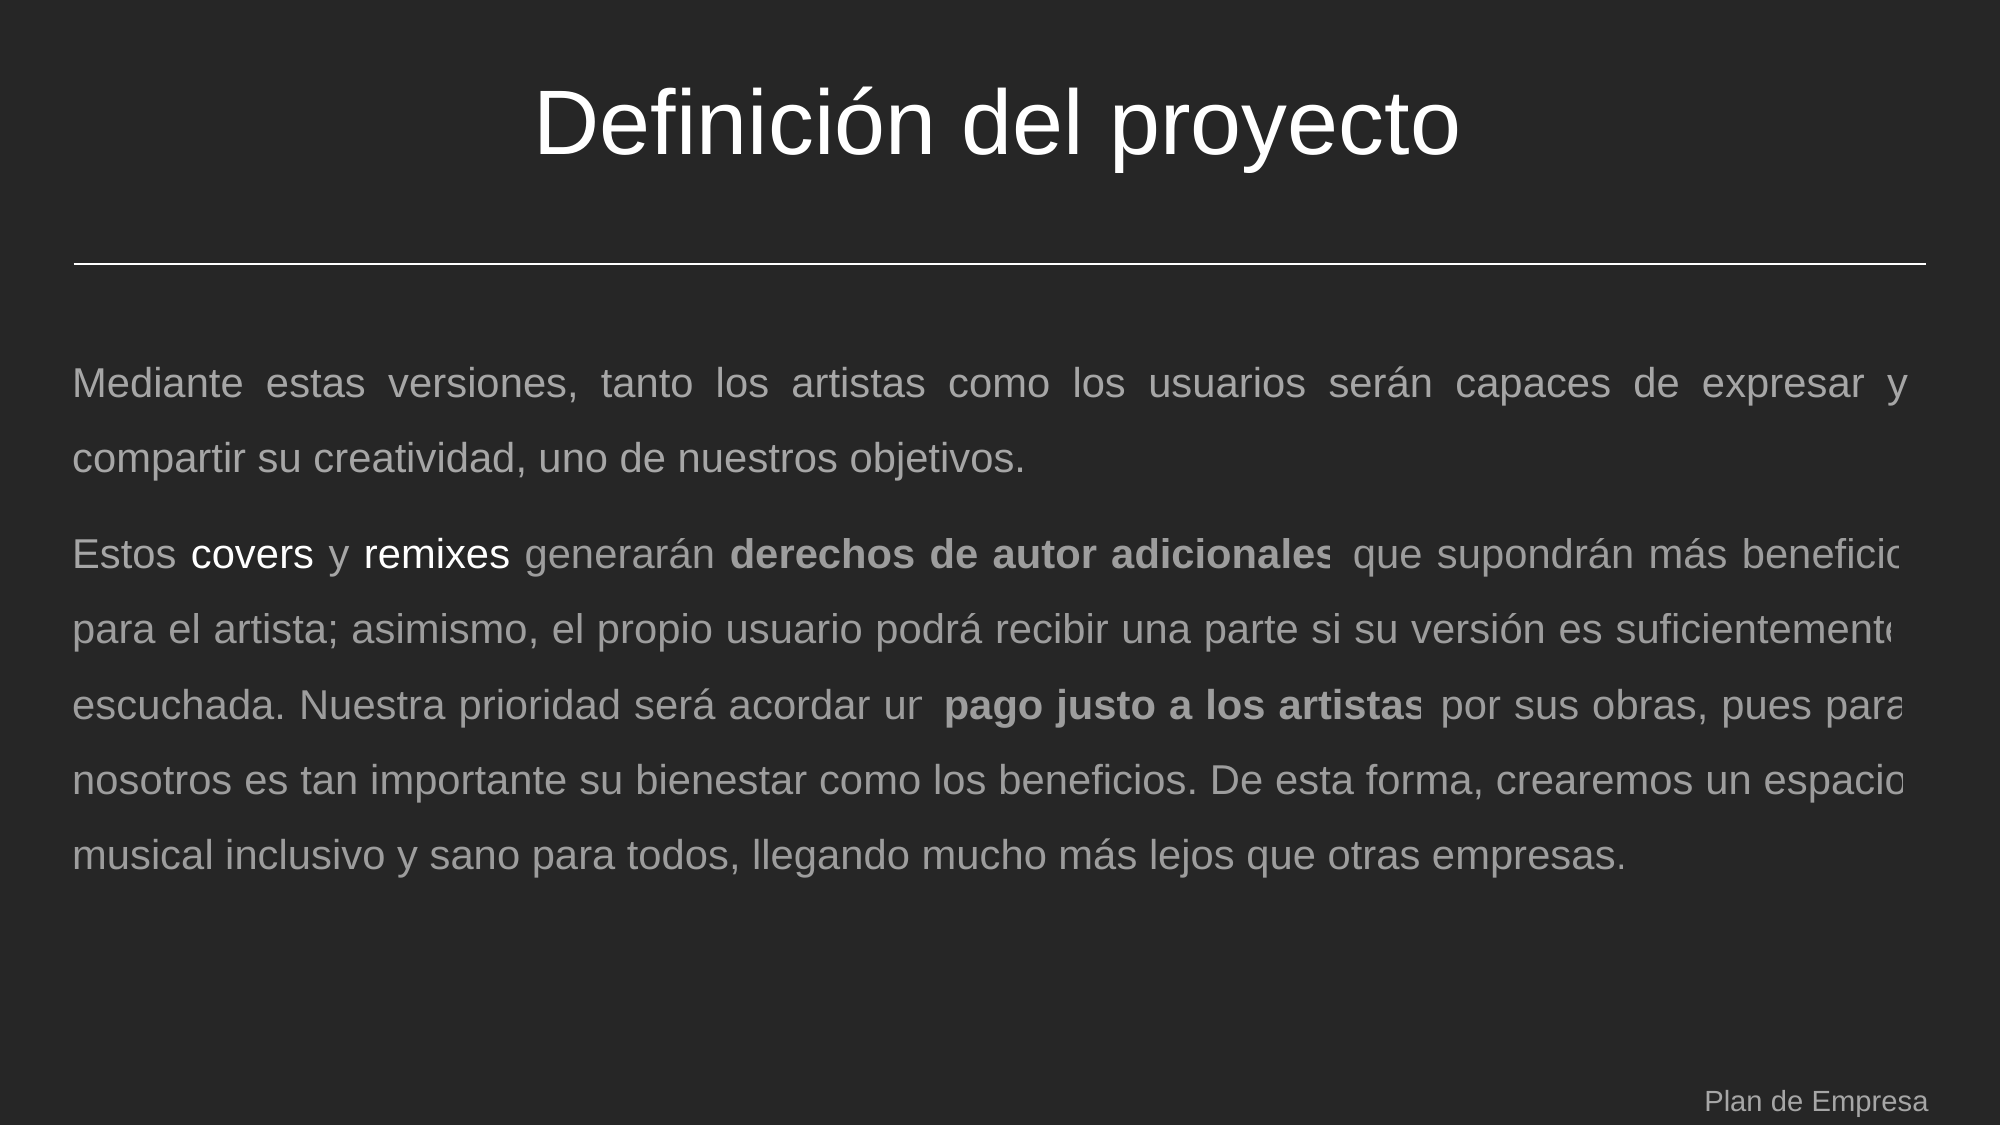

# Definición del proyecto
Mediante estas versiones, tanto los artistas como los usuarios serán capaces de expresar y compartir su creatividad, uno de nuestros objetivos.
Estos covers y remixes generarán derechos de autor adicionales que supondrán más beneficio para el artista; asimismo, el propio usuario podrá recibir una parte si su versión es suficientemente escuchada. Nuestra prioridad será acordar un pago justo a los artistas por sus obras, pues para nosotros es tan importante su bienestar como los beneficios. De esta forma, crearemos un espacio musical inclusivo y sano para todos, llegando mucho más lejos que otras empresas.

Plan de Empresa G1M1W7